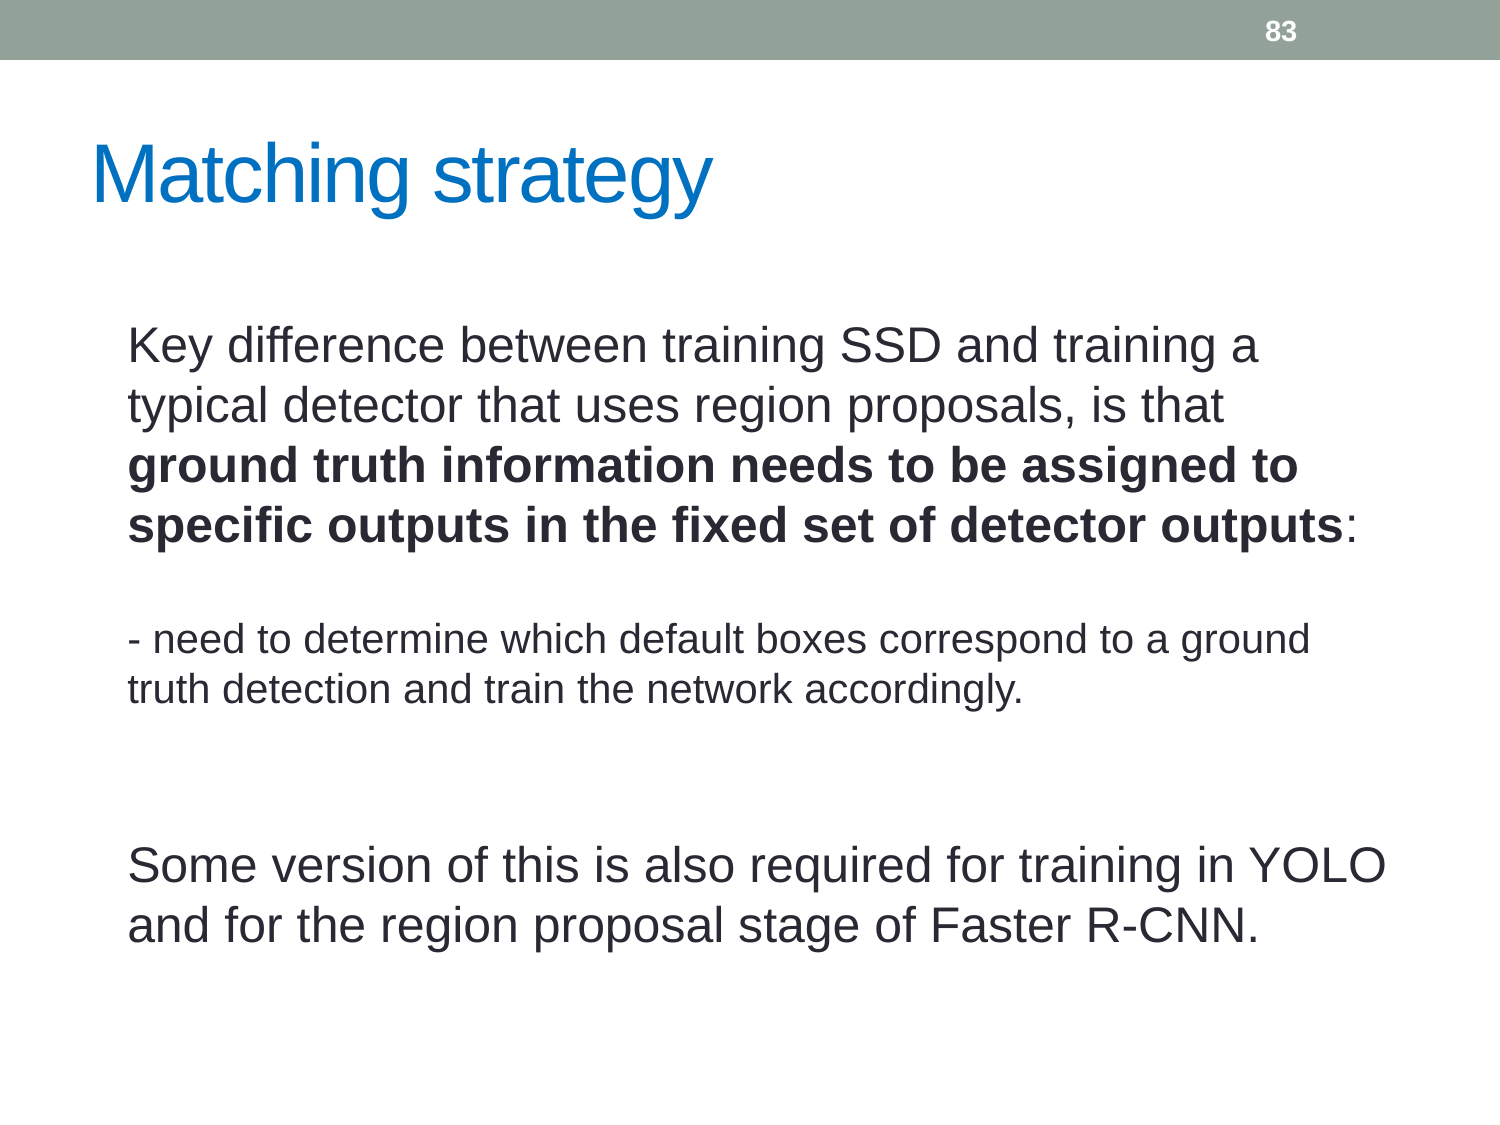

83
# Matching strategy
Key difference between training SSD and training a typical detector that uses region proposals, is that ground truth information needs to be assigned to specific outputs in the fixed set of detector outputs:

- need to determine which default boxes correspond to a ground truth detection and train the network accordingly.
Some version of this is also required for training in YOLO and for the region proposal stage of Faster R-CNN.